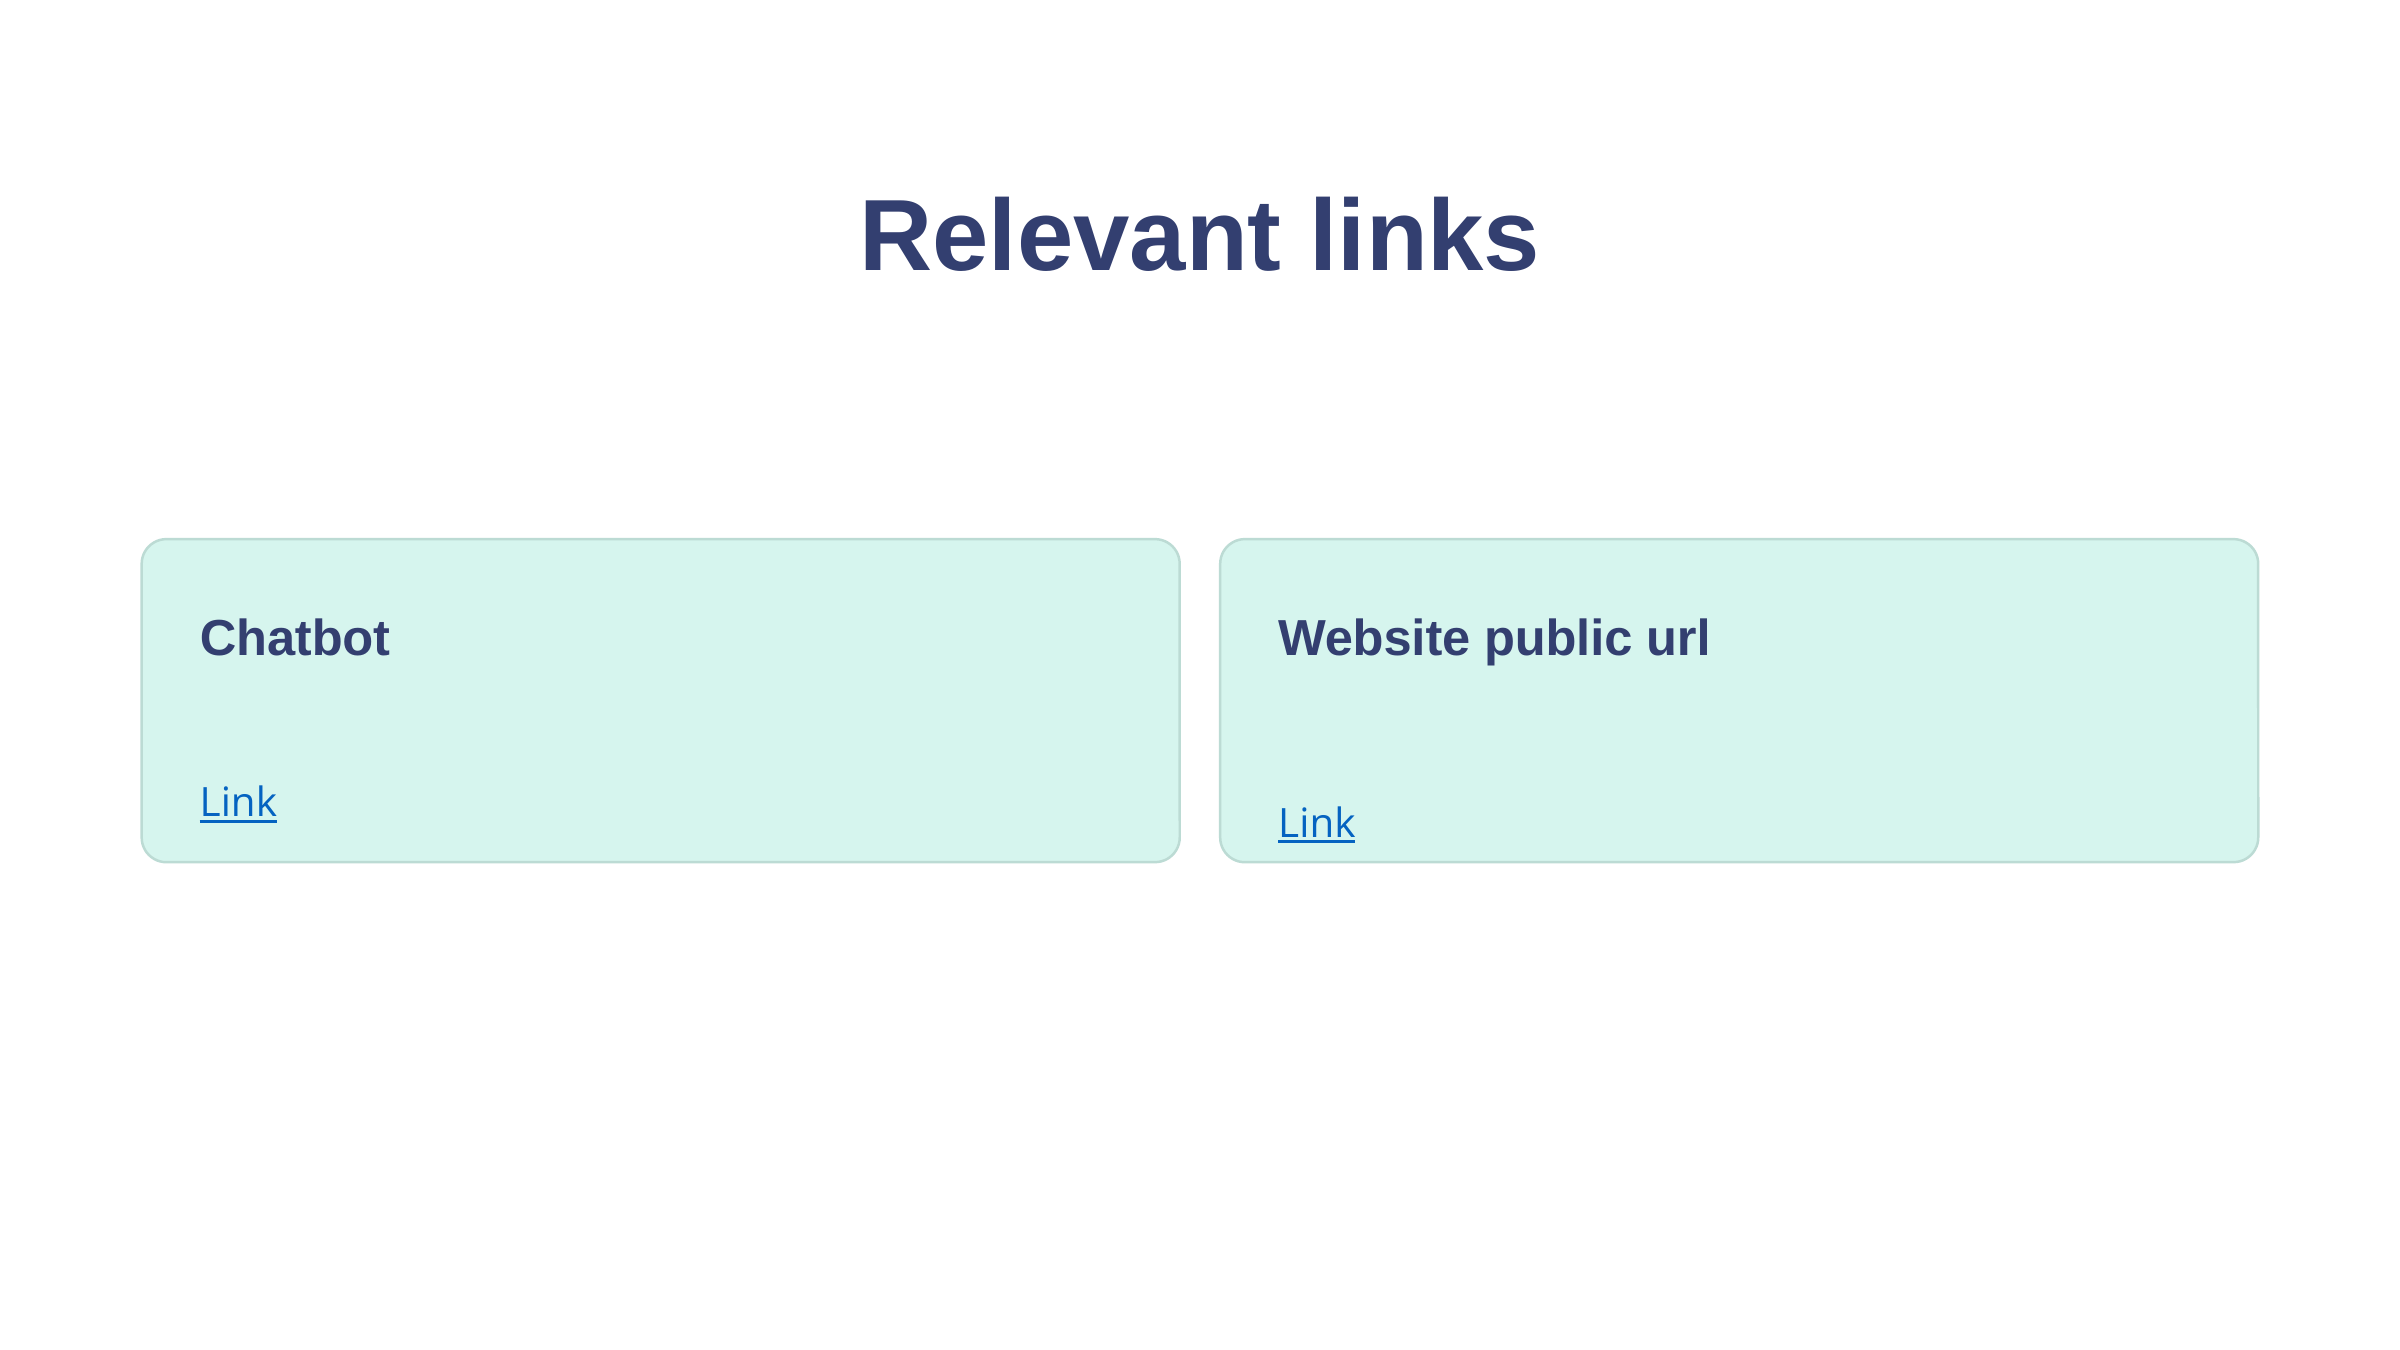

Relevant links

Chatbot
Website public url

Link
Link